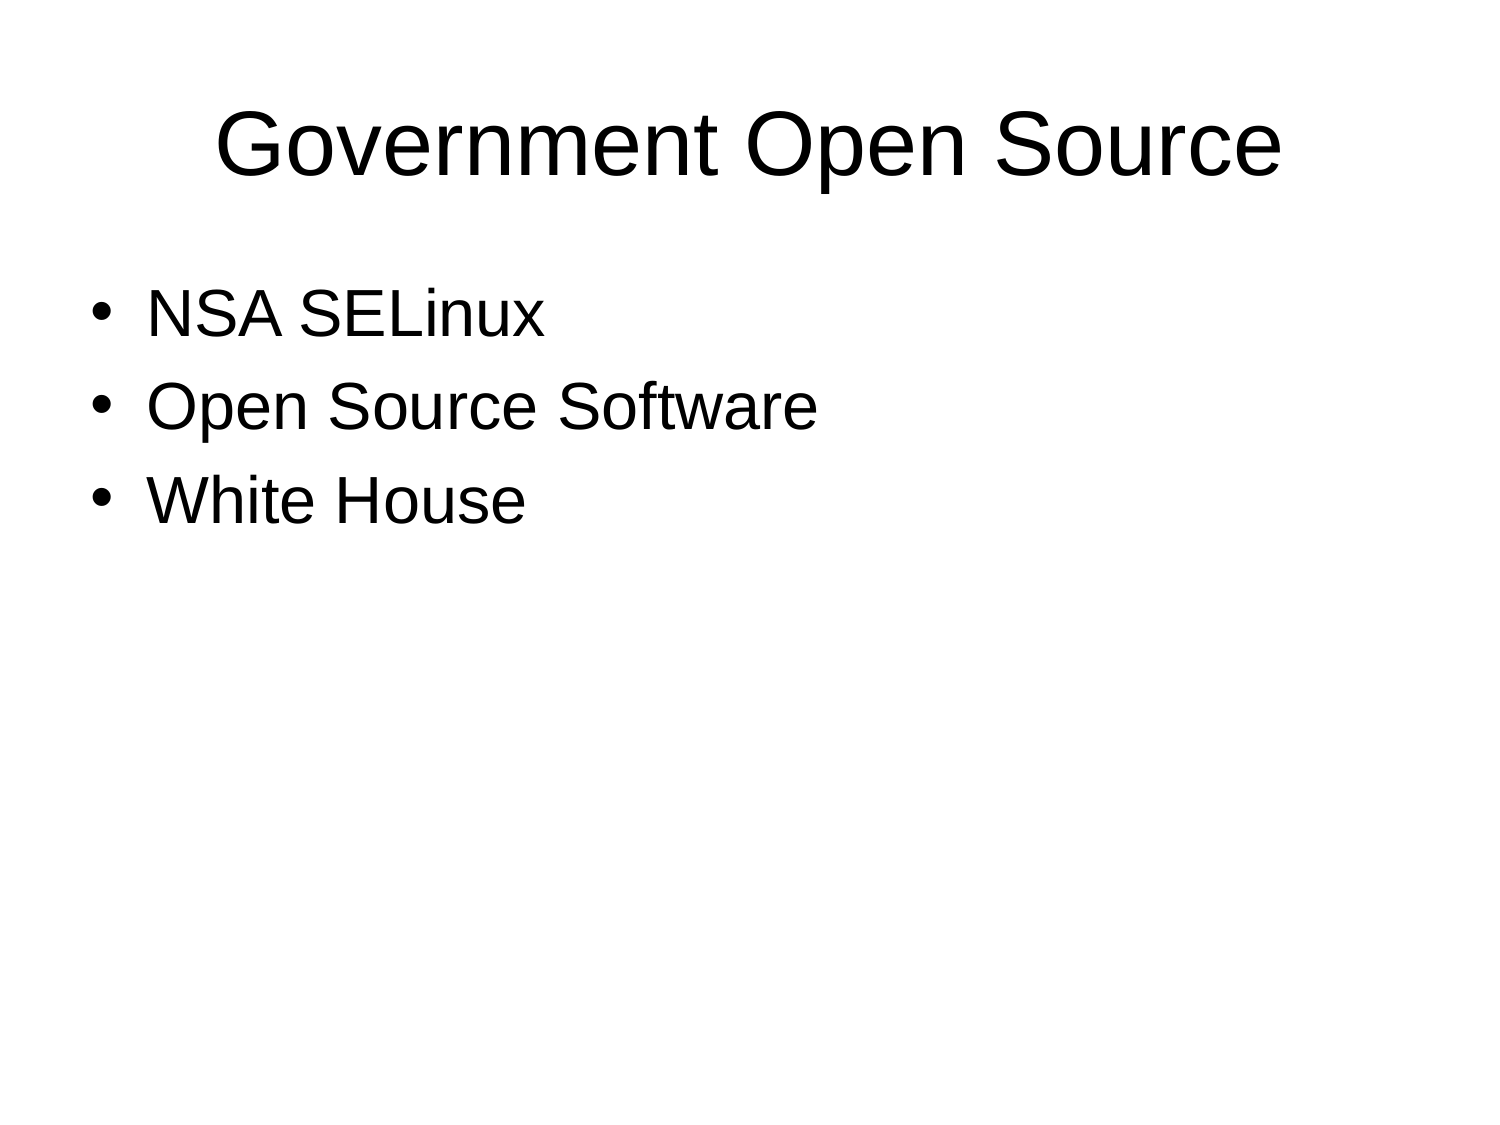

# Government Open Source
NSA SELinux
Open Source Software
White House